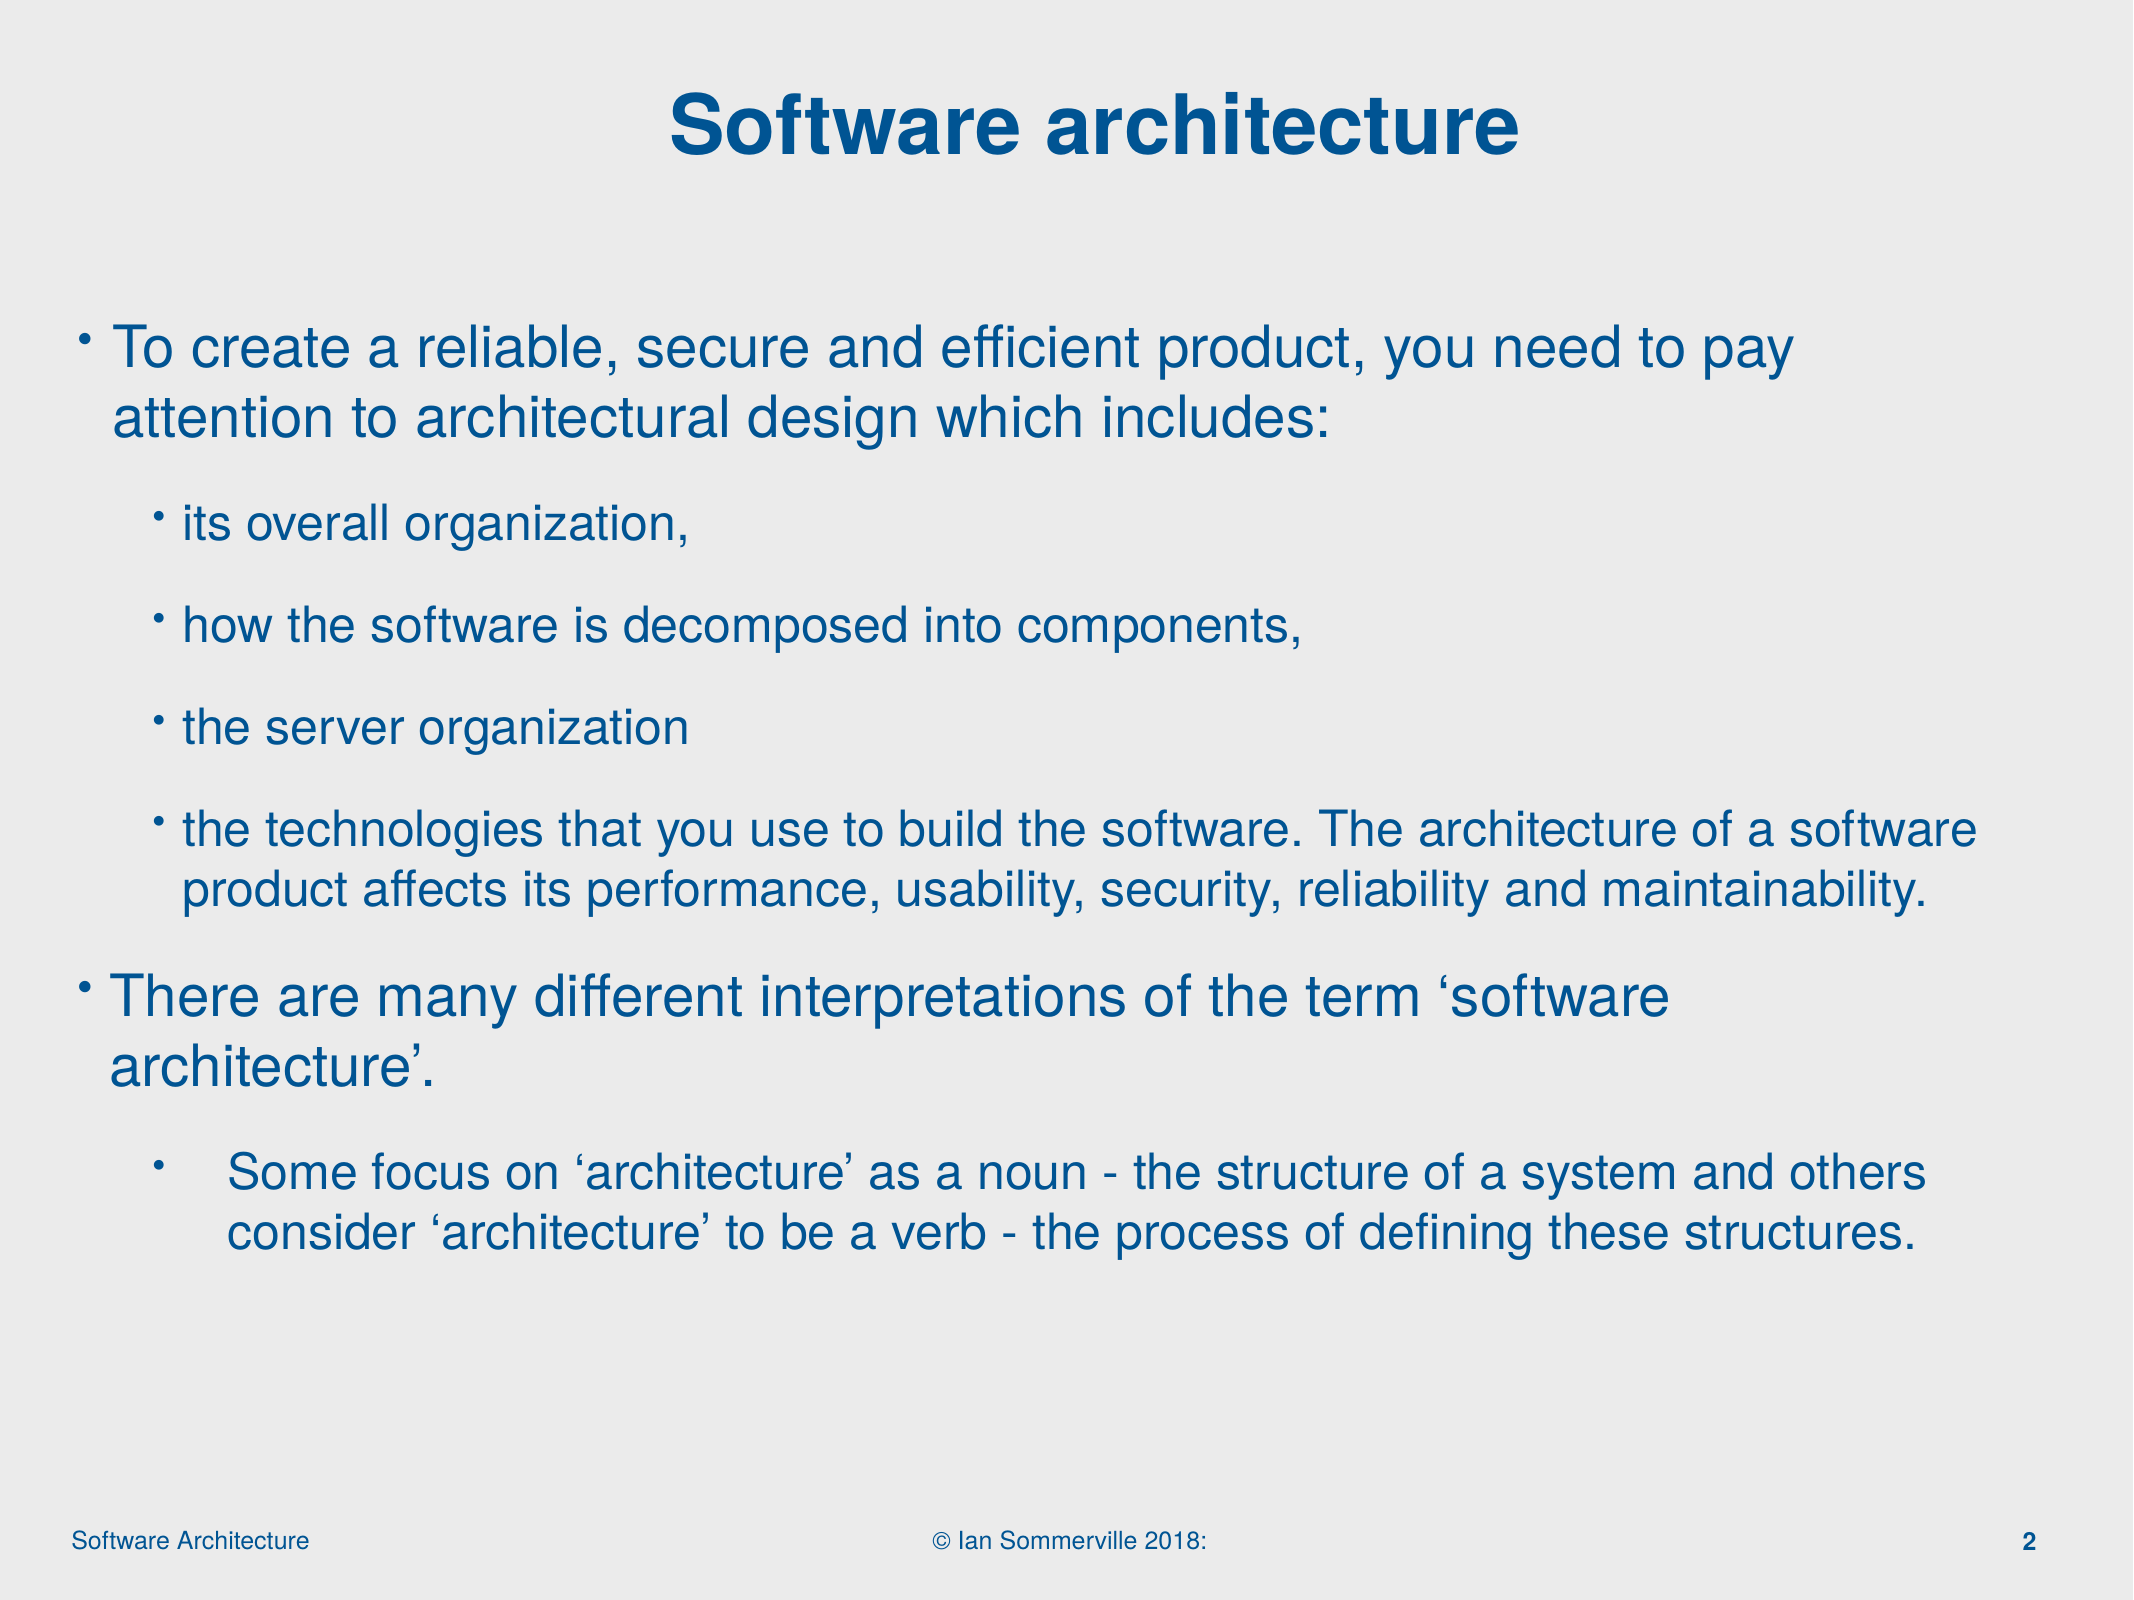

# Software architecture
To create a reliable, secure and efficient product, you need to pay attention to architectural design which includes:
its overall organization,
how the software is decomposed into components,
the server organization
the technologies that you use to build the software. The architecture of a software product affects its performance, usability, security, reliability and maintainability.
There are many different interpretations of the term ‘software architecture’.
Some focus on ‘architecture’ as a noun - the structure of a system and others consider ‘architecture’ to be a verb - the process of defining these structures.
2